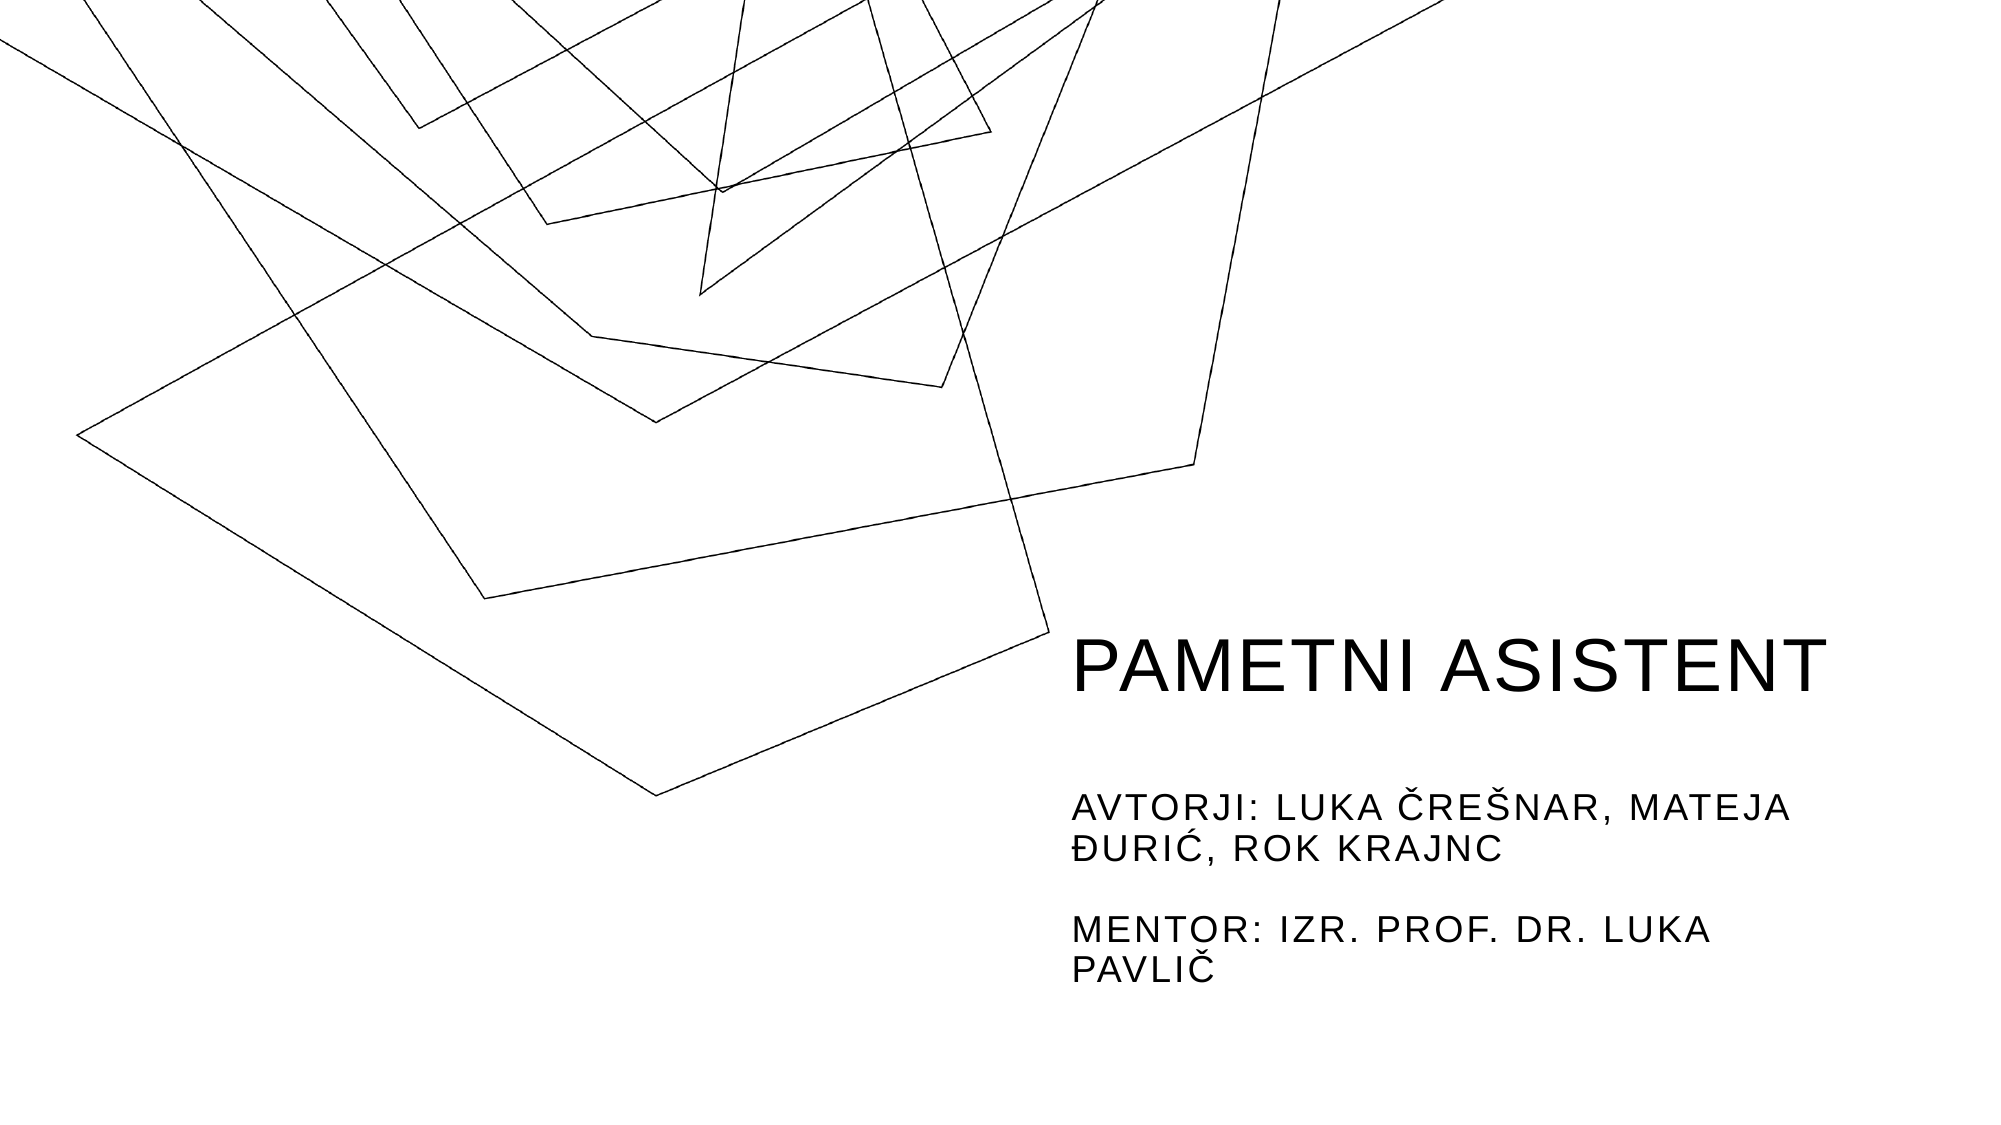

# Pametni asistent Avtorji: Luka črešnar, Mateja đurić, rok krajnc mentor: izr. Prof. dr. luka pavlič